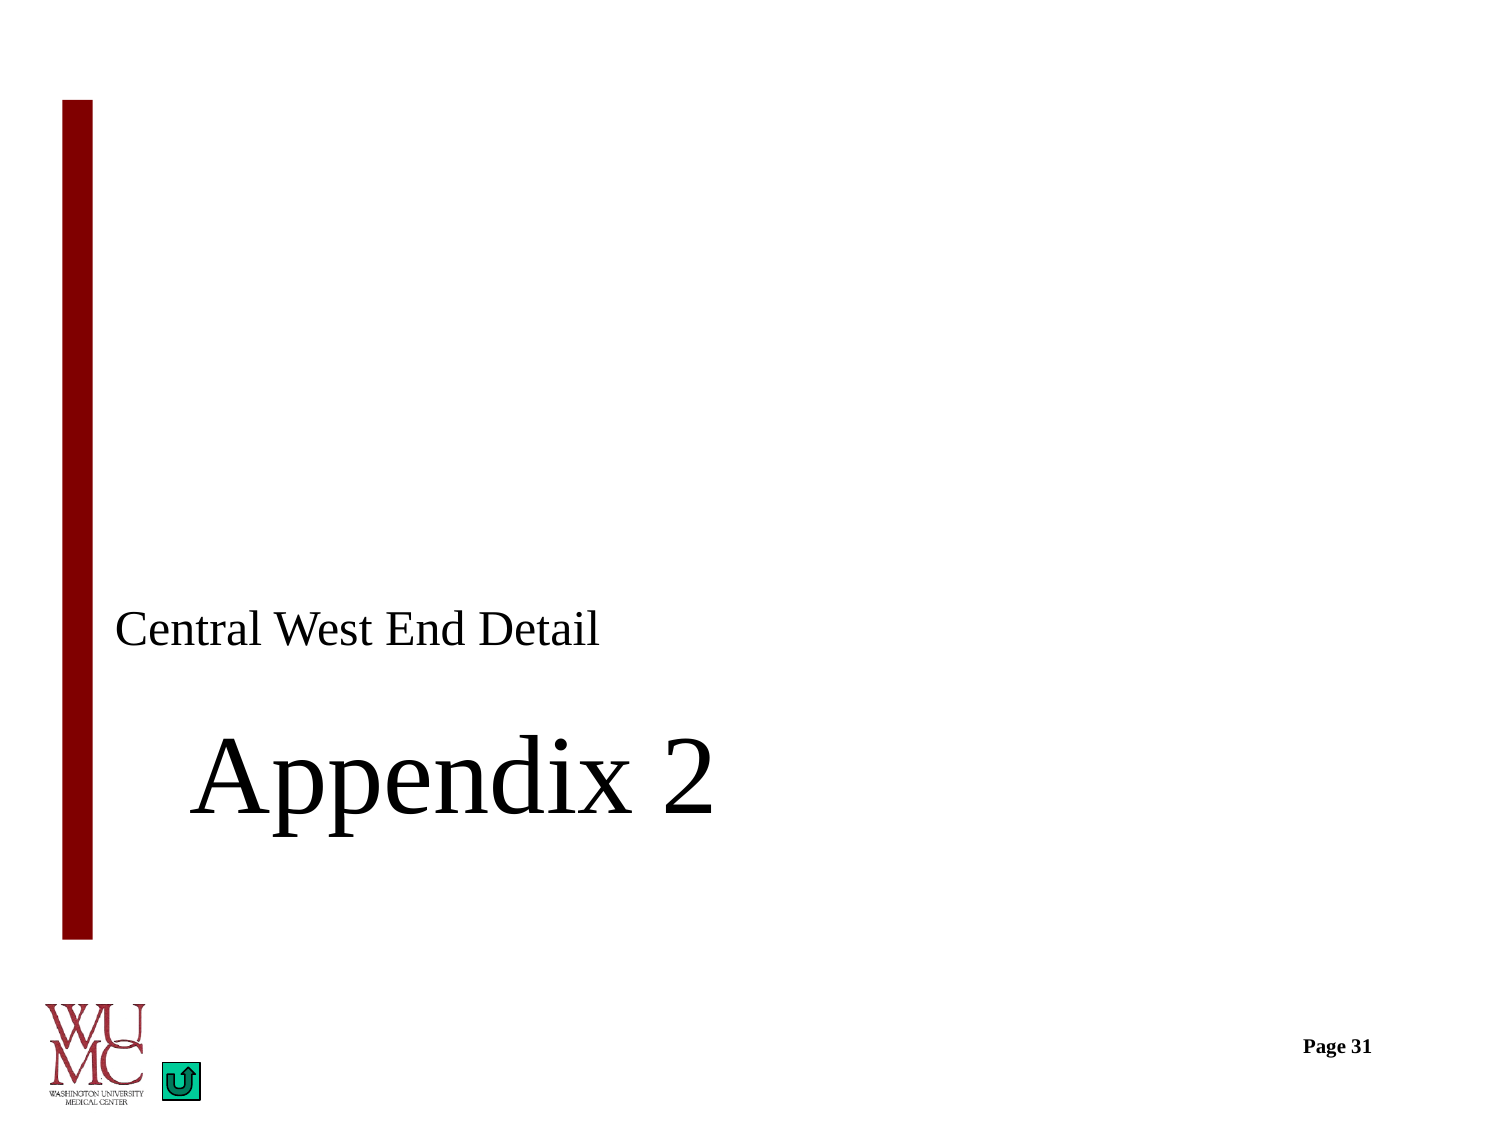

Central West End Detail
# Appendix 2
Page 31